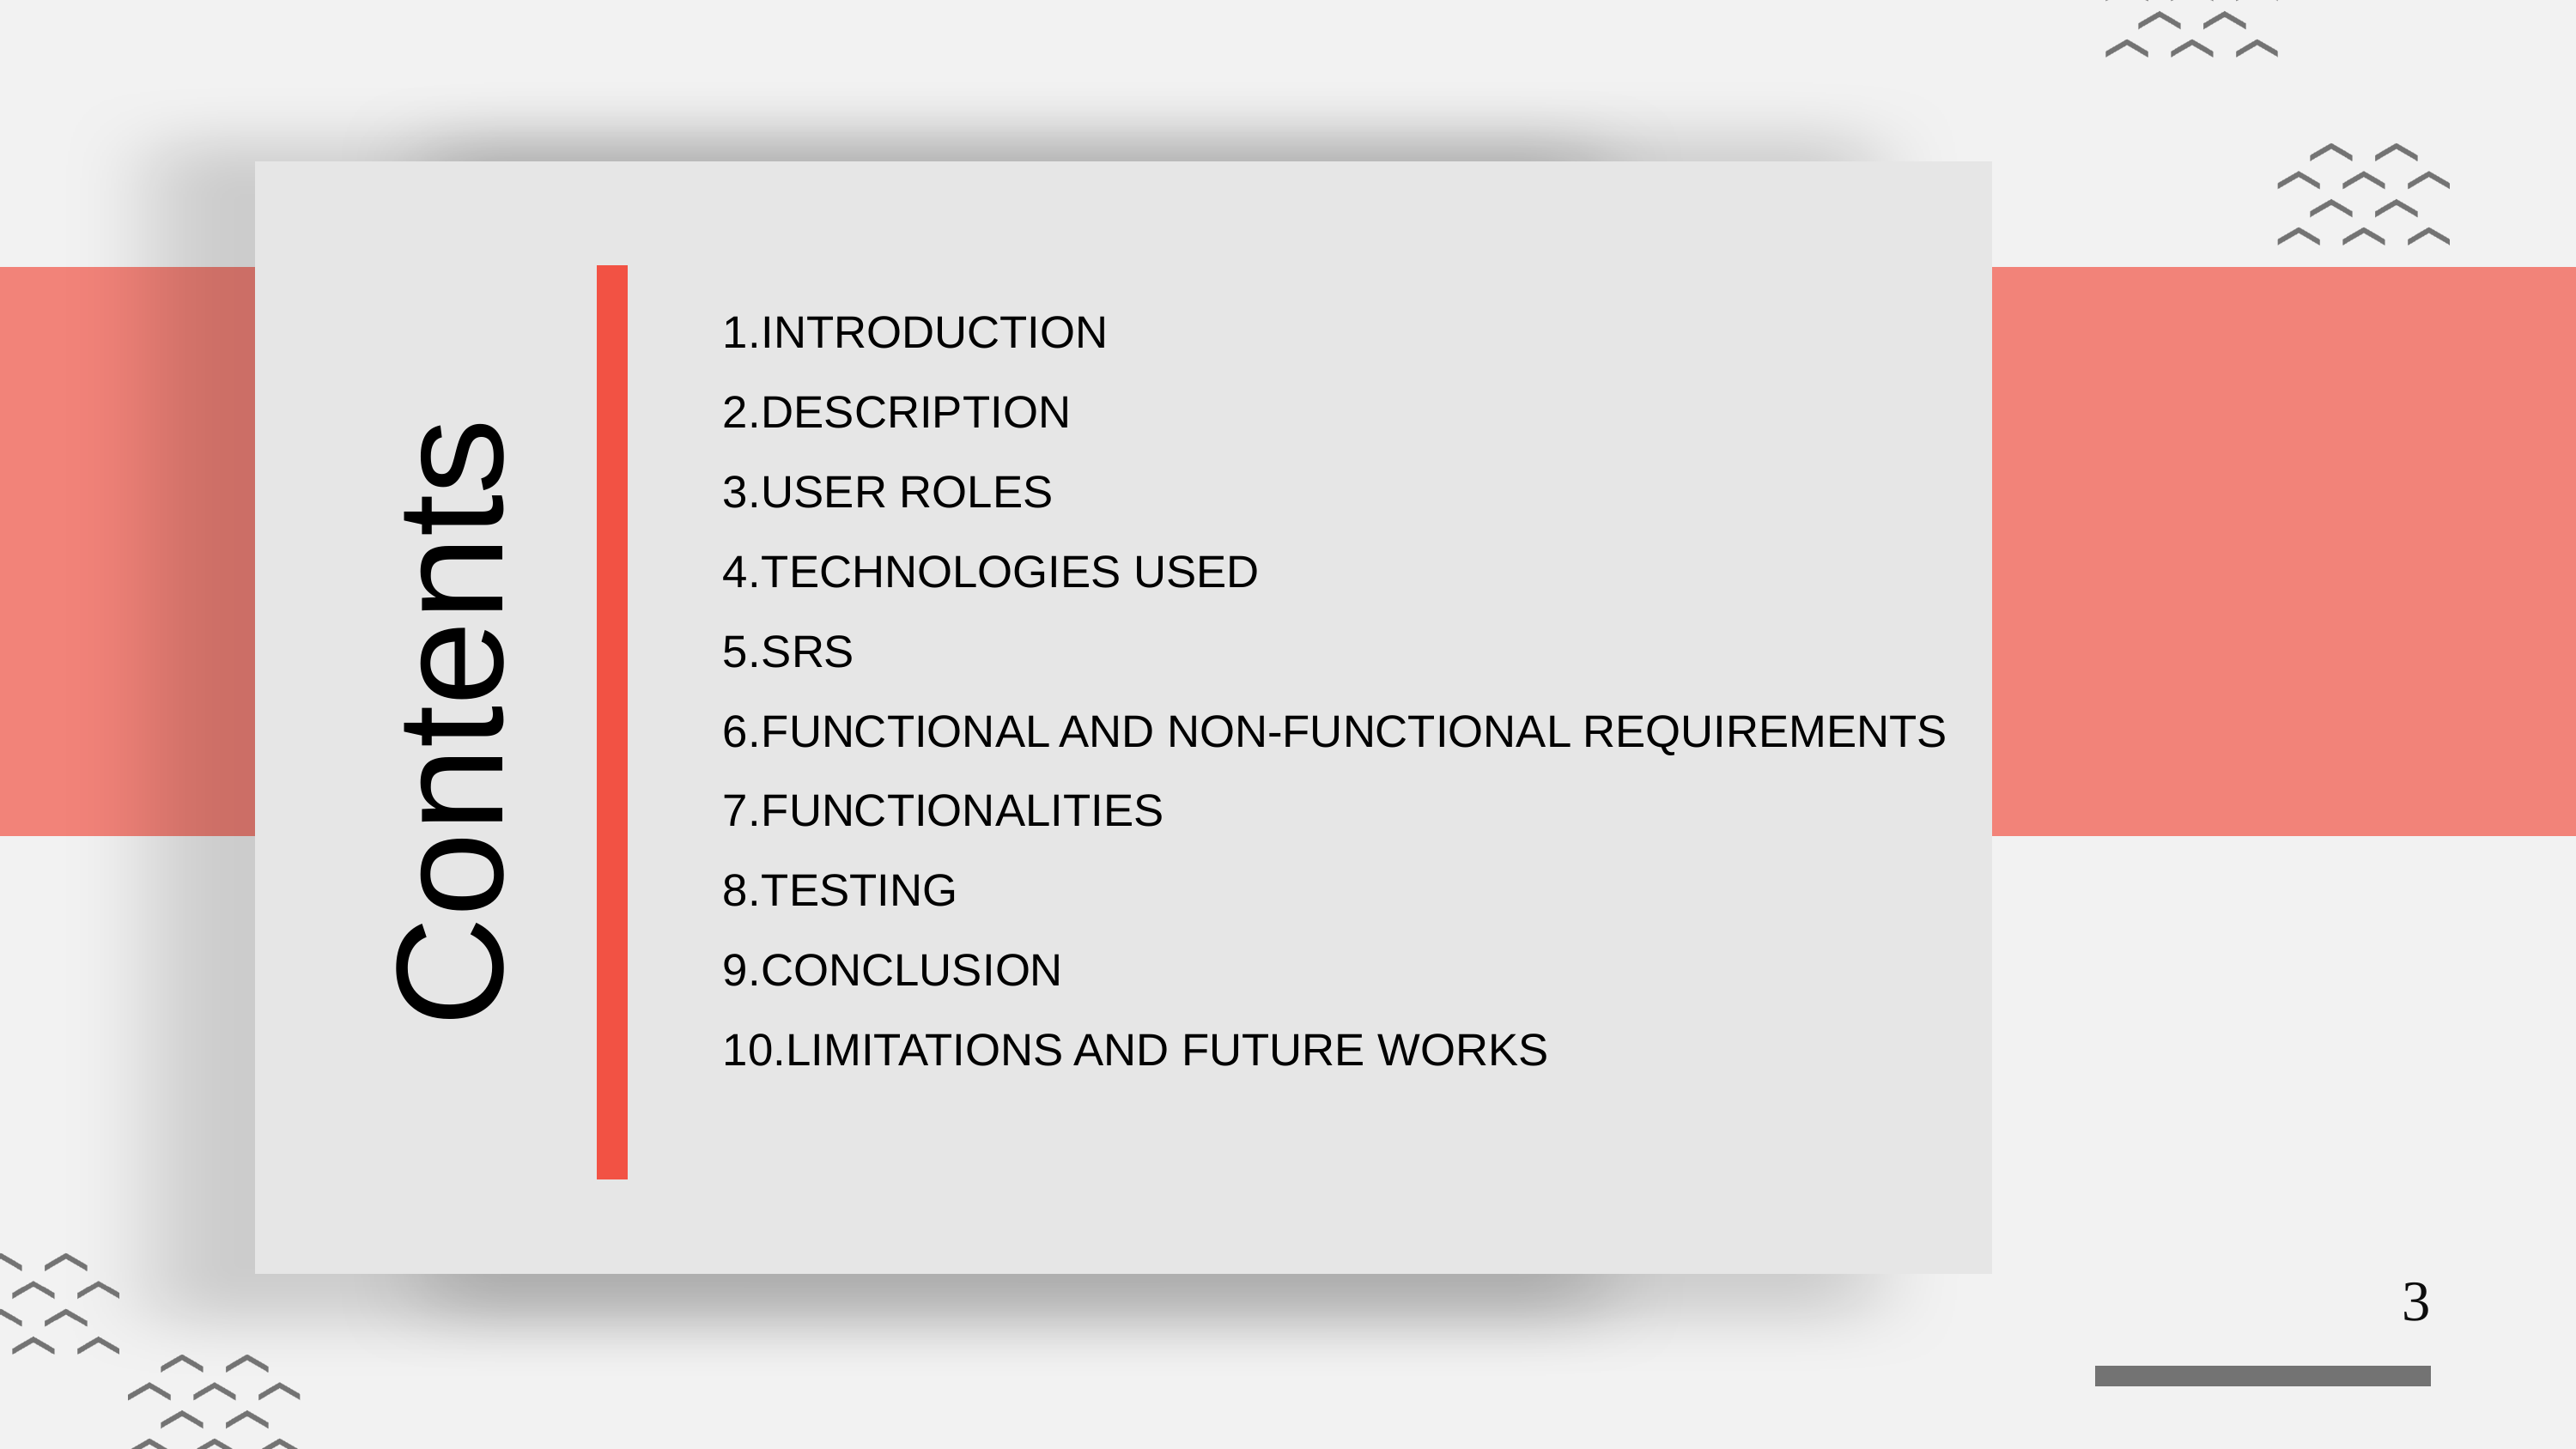

INTRODUCTION
DESCRIPTION
USER ROLES
TECHNOLOGIES USED
SRS
FUNCTIONAL AND NON-FUNCTIONAL REQUIREMENTS
FUNCTIONALITIES
TESTING
CONCLUSION
LIMITATIONS AND FUTURE WORKS

Contents

3